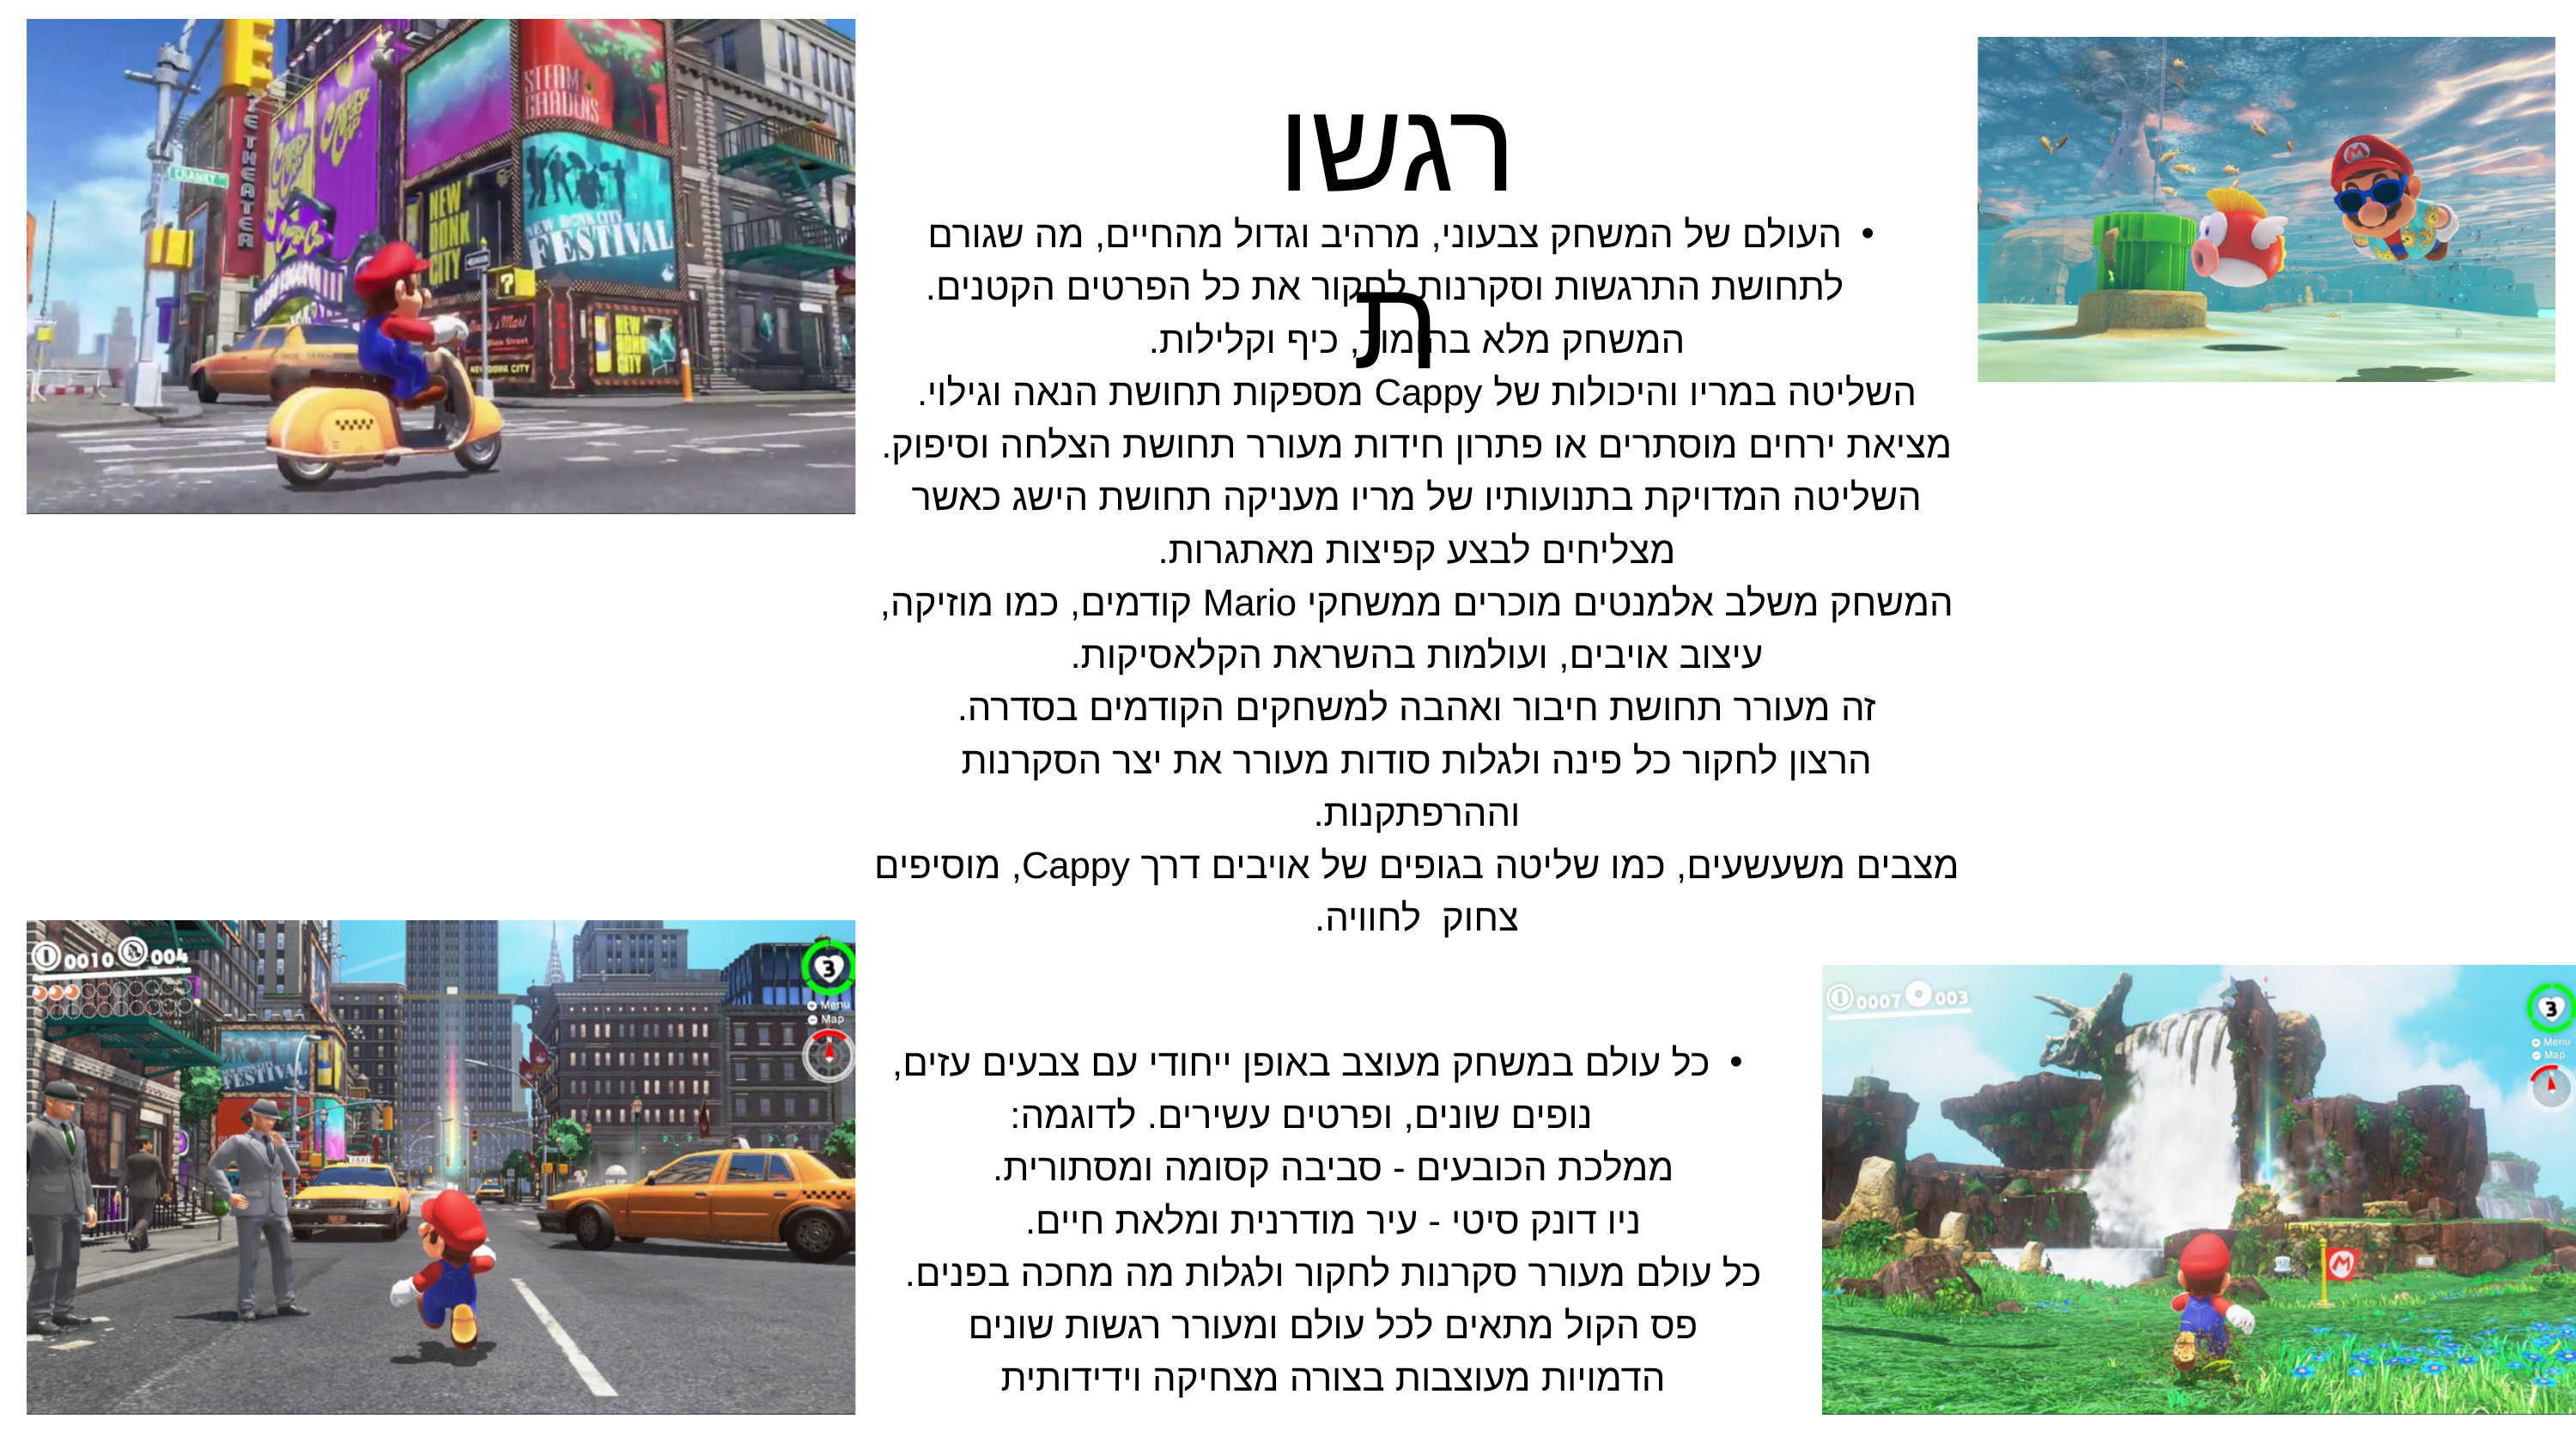

רגשות
העולם של המשחק צבעוני, מרהיב וגדול מהחיים, מה שגורם לתחושת התרגשות וסקרנות לחקור את כל הפרטים הקטנים.
המשחק מלא בהומור, כיף וקלילות.
השליטה במריו והיכולות של Cappy מספקות תחושת הנאה וגילוי.
מציאת ירחים מוסתרים או פתרון חידות מעורר תחושת הצלחה וסיפוק.
השליטה המדויקת בתנועותיו של מריו מעניקה תחושת הישג כאשר מצליחים לבצע קפיצות מאתגרות.
המשחק משלב אלמנטים מוכרים ממשחקי Mario קודמים, כמו מוזיקה, עיצוב אויבים, ועולמות בהשראת הקלאסיקות.
זה מעורר תחושת חיבור ואהבה למשחקים הקודמים בסדרה.
הרצון לחקור כל פינה ולגלות סודות מעורר את יצר הסקרנות וההרפתקנות.
מצבים משעשעים, כמו שליטה בגופים של אויבים דרך Cappy, מוסיפים צחוק  לחוויה.

כל עולם במשחק מעוצב באופן ייחודי עם צבעים עזים, נופים שונים, ופרטים עשירים. לדוגמה:
ממלכת הכובעים - סביבה קסומה ומסתורית.
ניו דונק סיטי - עיר מודרנית ומלאת חיים.
כל עולם מעורר סקרנות לחקור ולגלות מה מחכה בפנים.
פס הקול מתאים לכל עולם ומעורר רגשות שונים
הדמויות מעוצבות בצורה מצחיקה וידידותית